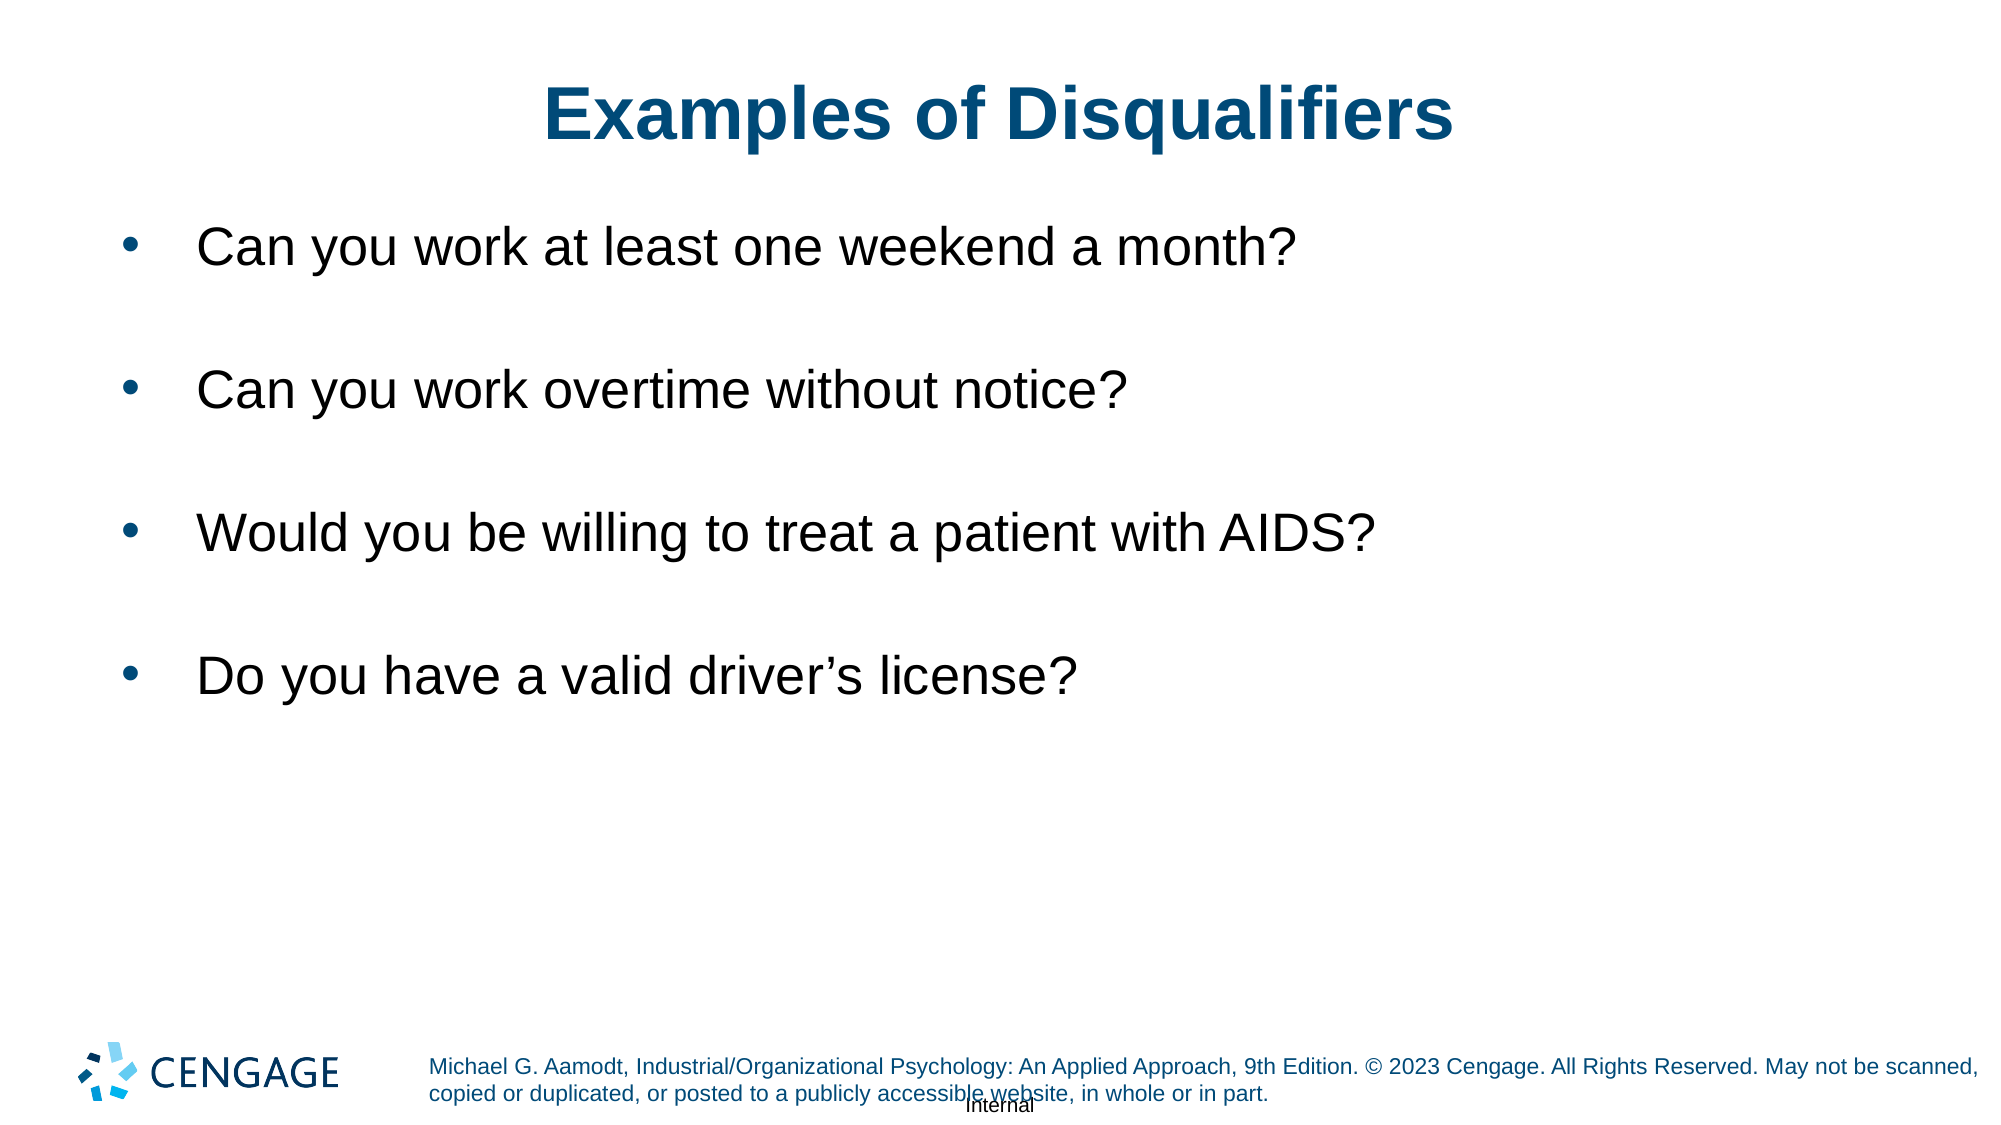

# Examples of Disqualifiers
Can you work at least one weekend a month?
Can you work overtime without notice?
Would you be willing to treat a patient with AIDS?
Do you have a valid driver’s license?